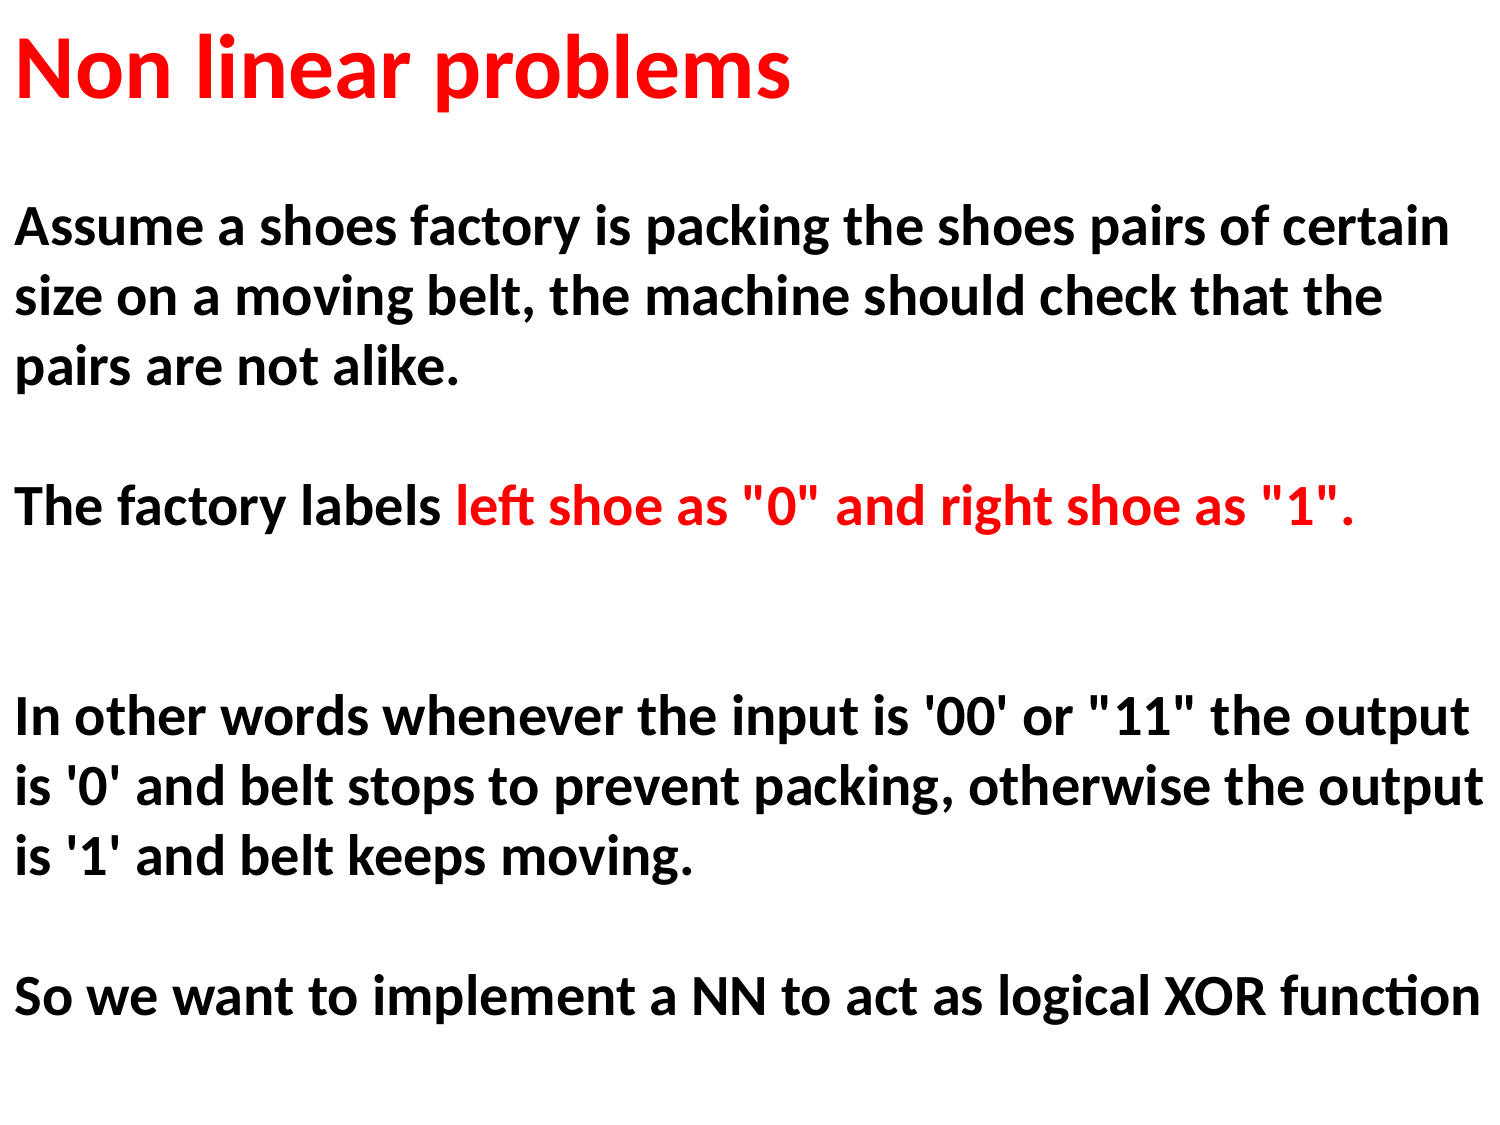

Non linear problems

Assume a shoes factory is packing the shoes pairs of certain size on a moving belt, the machine should check that the pairs are not alike.

The factory labels left shoe as "0" and right shoe as "1".

In other words whenever the input is '00' or "11" the output is '0' and belt stops to prevent packing, otherwise the output is '1' and belt keeps moving.

So we want to implement a NN to act as logical XOR function